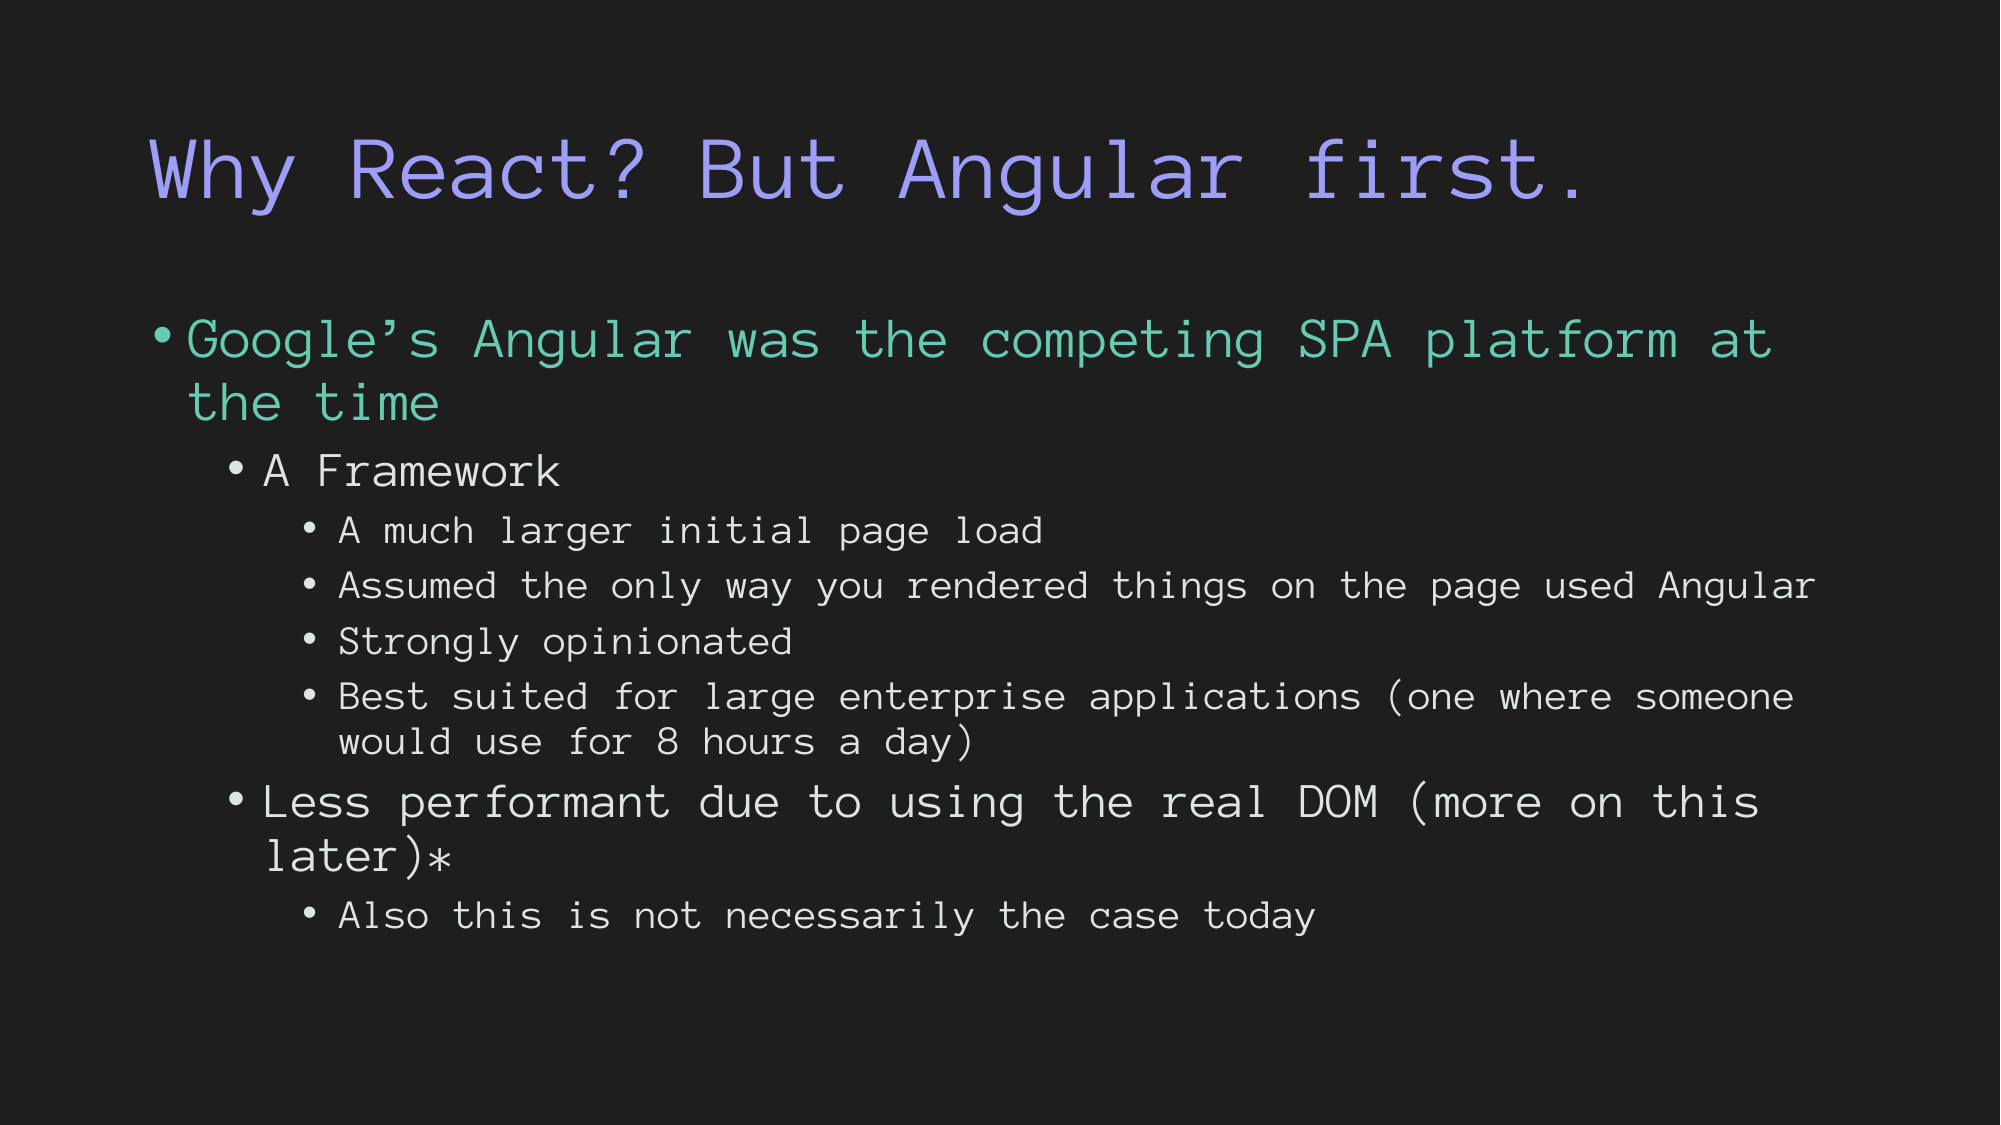

# Why React? But Angular first.
Google’s Angular was the competing SPA platform at the time
A Framework
A much larger initial page load
Assumed the only way you rendered things on the page used Angular
Strongly opinionated
Best suited for large enterprise applications (one where someone would use for 8 hours a day)
Less performant due to using the real DOM (more on this later)*
Also this is not necessarily the case today